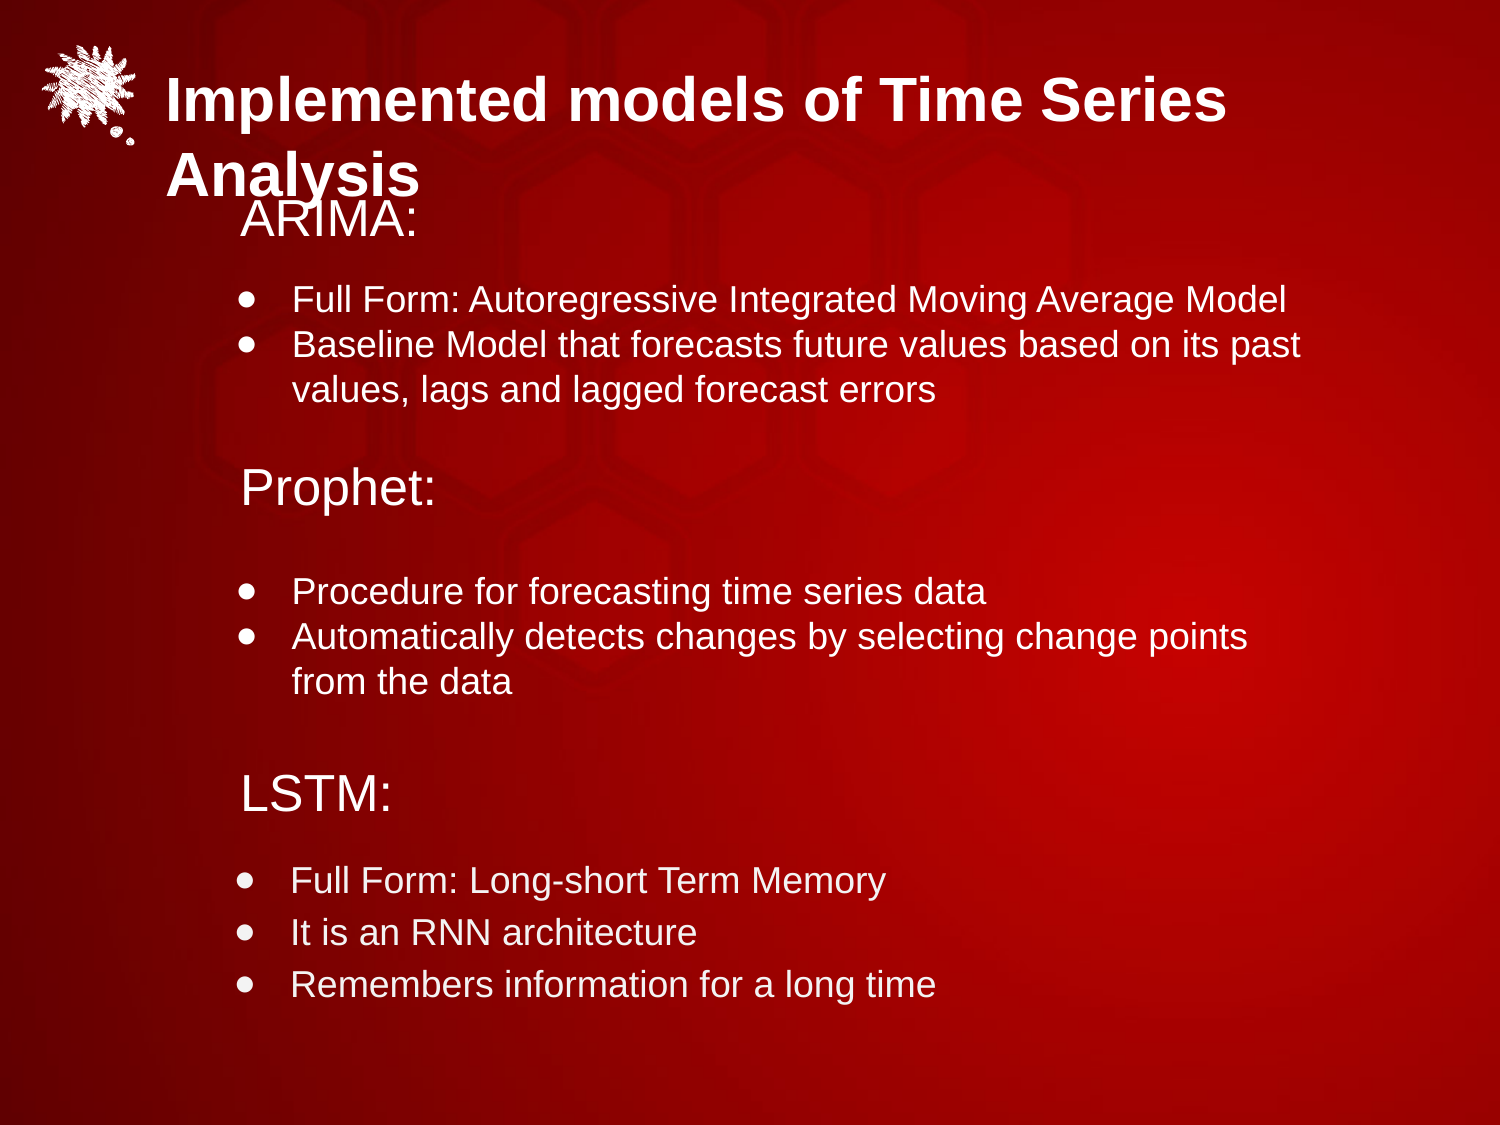

Implemented models of Time Series Analysis
ARIMA:
Full Form: Autoregressive Integrated Moving Average Model
Baseline Model that forecasts future values based on its past values, lags and lagged forecast errors

Prophet:
Procedure for forecasting time series data
Automatically detects changes by selecting change points from the data

LSTM:
Full Form: Long-short Term Memory
It is an RNN architecture
Remembers information for a long time